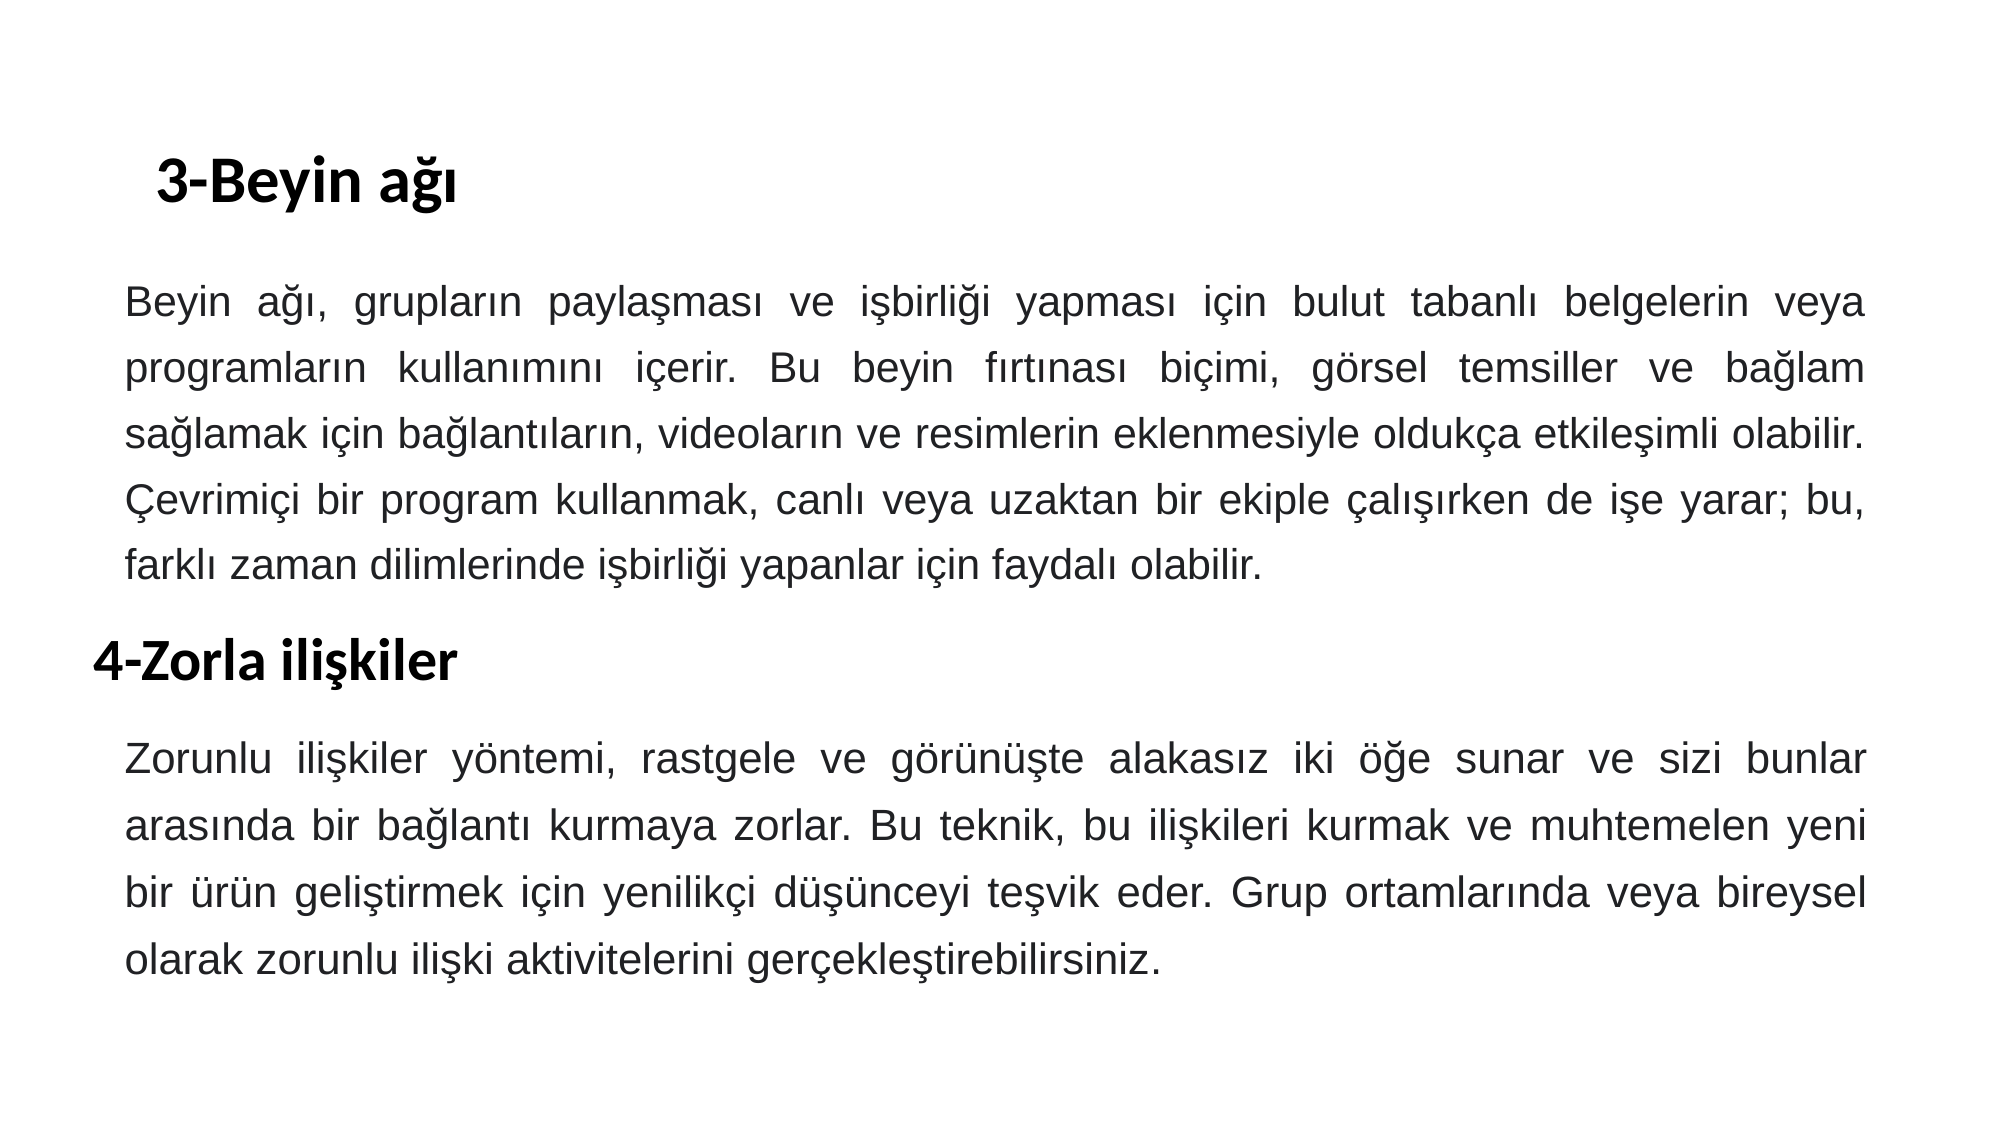

# 3-Beyin ağı
Beyin ağı, grupların paylaşması ve işbirliği yapması için bulut tabanlı belgelerin veya programların kullanımını içerir. Bu beyin fırtınası biçimi, görsel temsiller ve bağlam sağlamak için bağlantıların, videoların ve resimlerin eklenmesiyle oldukça etkileşimli olabilir. Çevrimiçi bir program kullanmak, canlı veya uzaktan bir ekiple çalışırken de işe yarar; bu, farklı zaman dilimlerinde işbirliği yapanlar için faydalı olabilir.

4-Zorla ilişkiler
Zorunlu ilişkiler yöntemi, rastgele ve görünüşte alakasız iki öğe sunar ve sizi bunlar arasında bir bağlantı kurmaya zorlar. Bu teknik, bu ilişkileri kurmak ve muhtemelen yeni bir ürün geliştirmek için yenilikçi düşünceyi teşvik eder. Grup ortamlarında veya bireysel olarak zorunlu ilişki aktivitelerini gerçekleştirebilirsiniz.